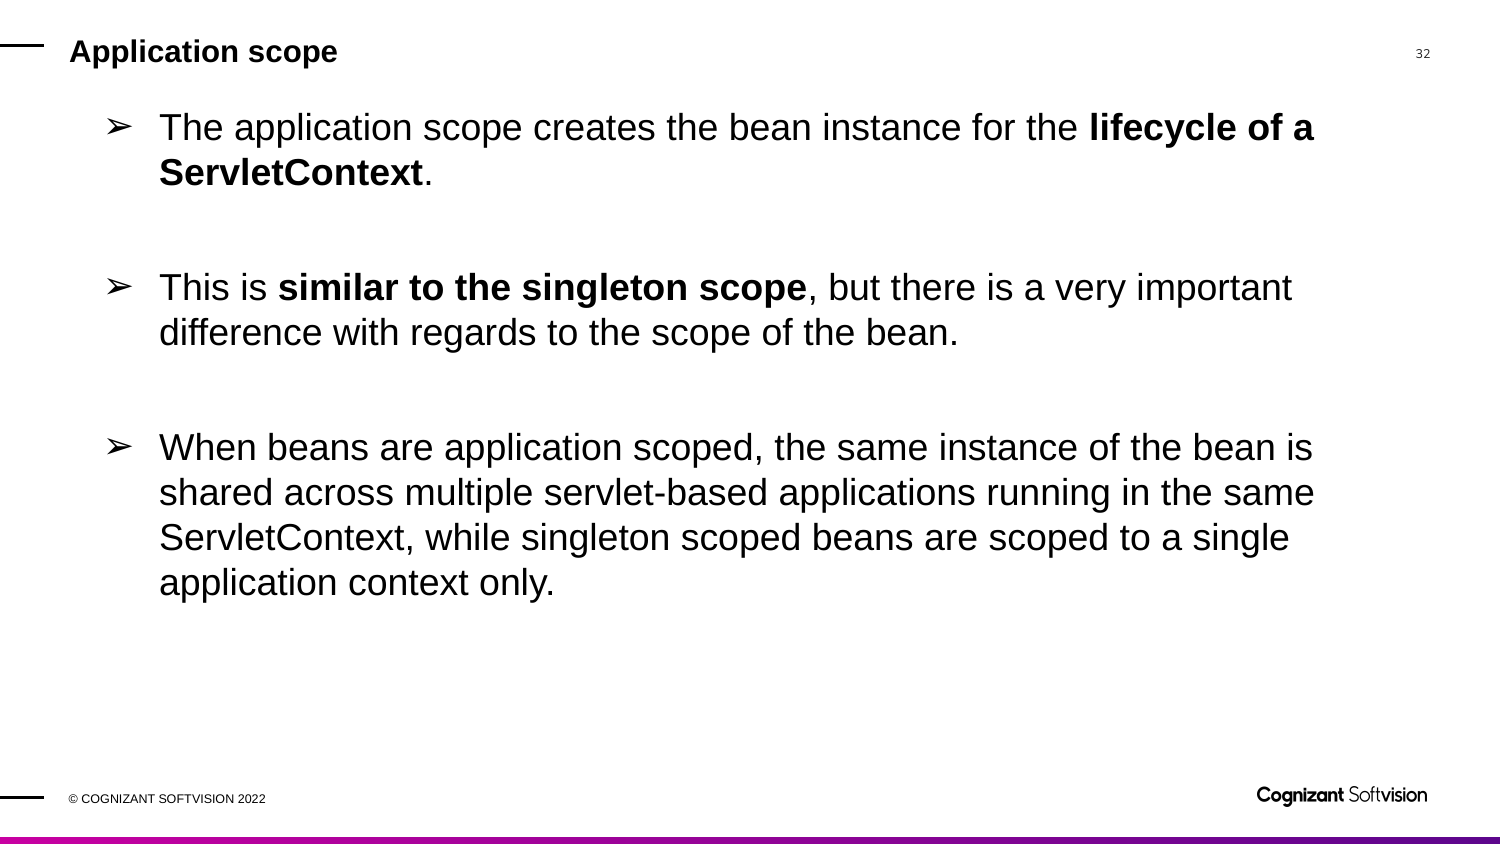

# Application scope
The application scope creates the bean instance for the lifecycle of a ServletContext.

This is similar to the singleton scope, but there is a very important difference with regards to the scope of the bean.

When beans are application scoped, the same instance of the bean is shared across multiple servlet-based applications running in the same ServletContext, while singleton scoped beans are scoped to a single application context only.